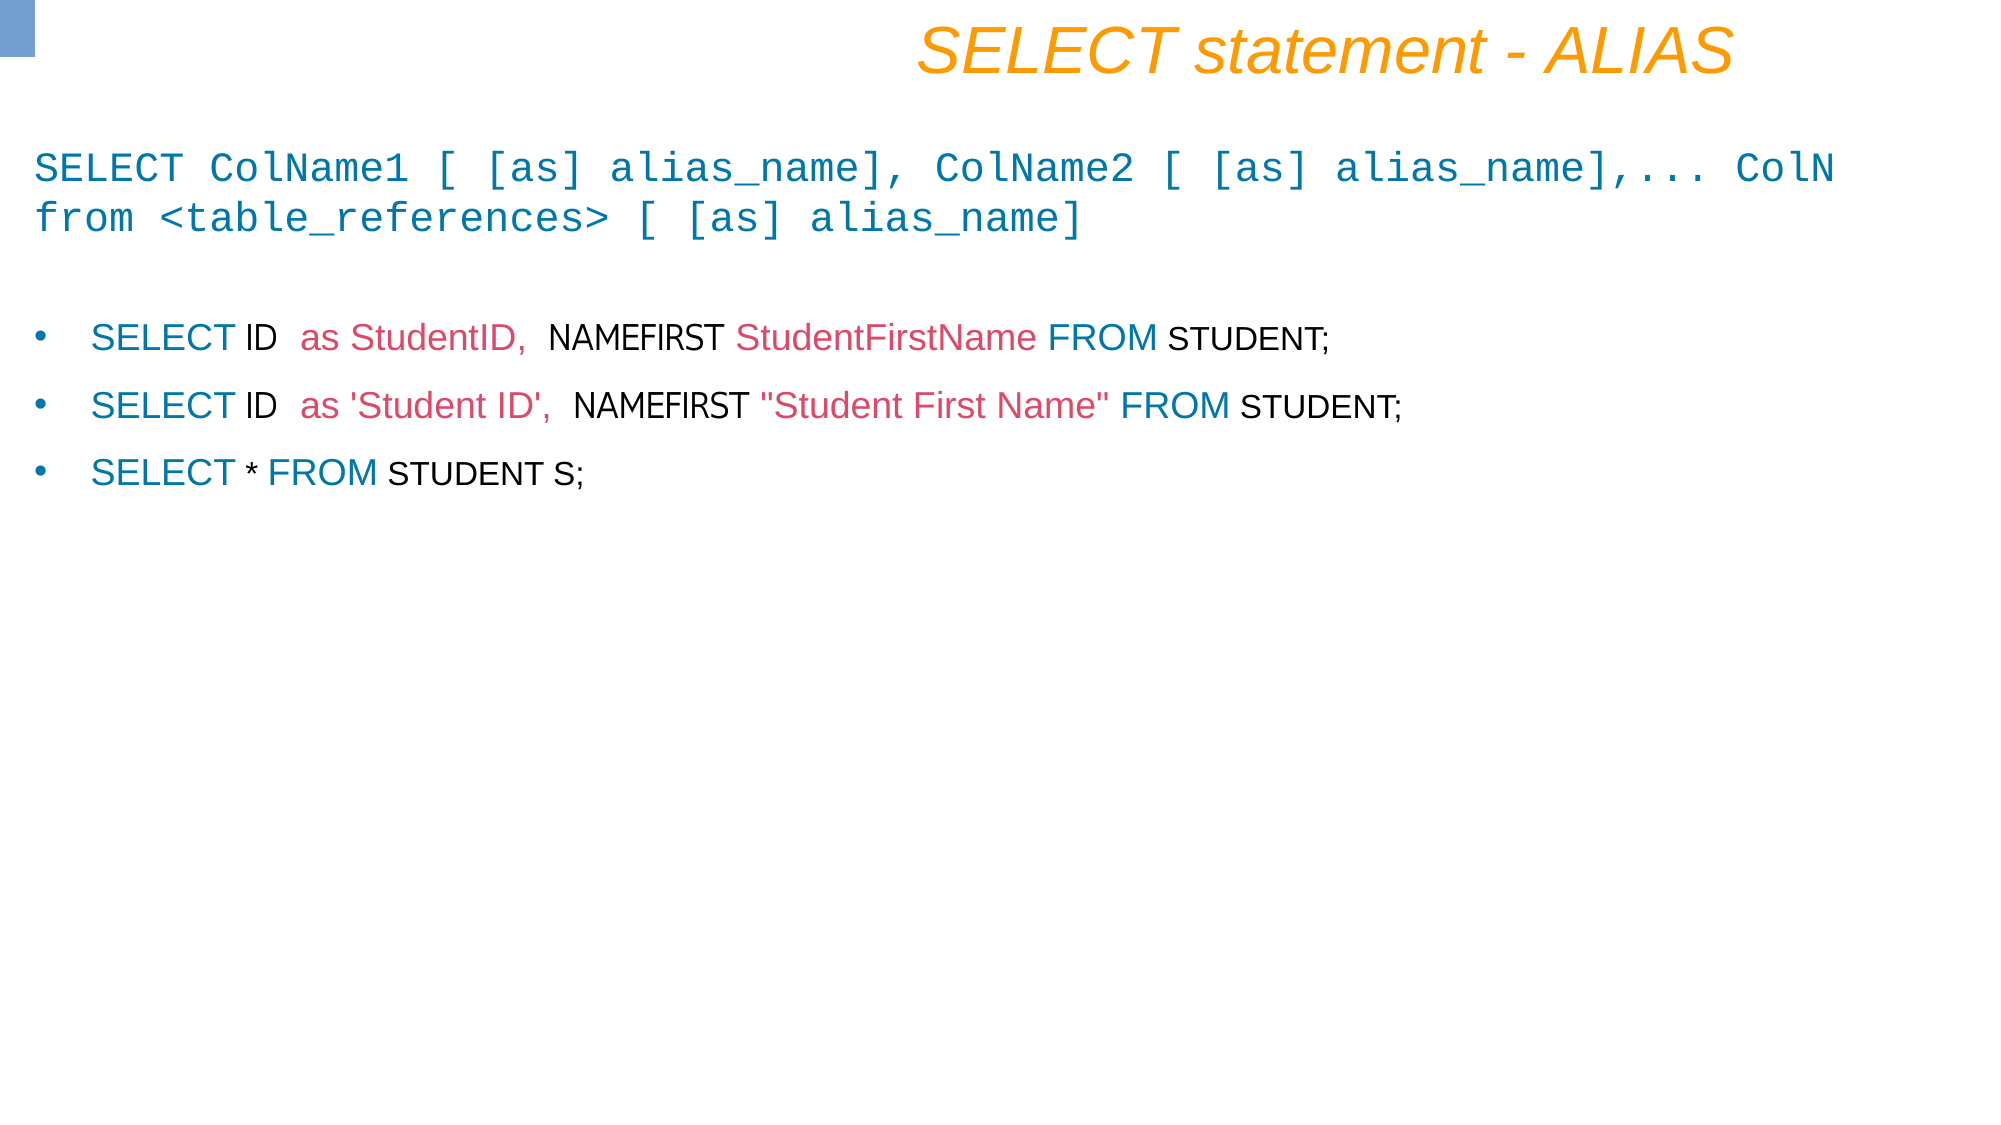

SELECT statement - ALIAS
SELECT ColName1 [ [as] alias_name], ColName2 [ [as] alias_name],... ColN from <table_references> [ [as] alias_name]
SELECT ID  as StudentID,  NAMEFIRST StudentFirstName FROM STUDENT;
SELECT ID  as 'Student ID',  NAMEFIRST "Student First Name" FROM STUDENT;
SELECT * FROM STUDENT S;